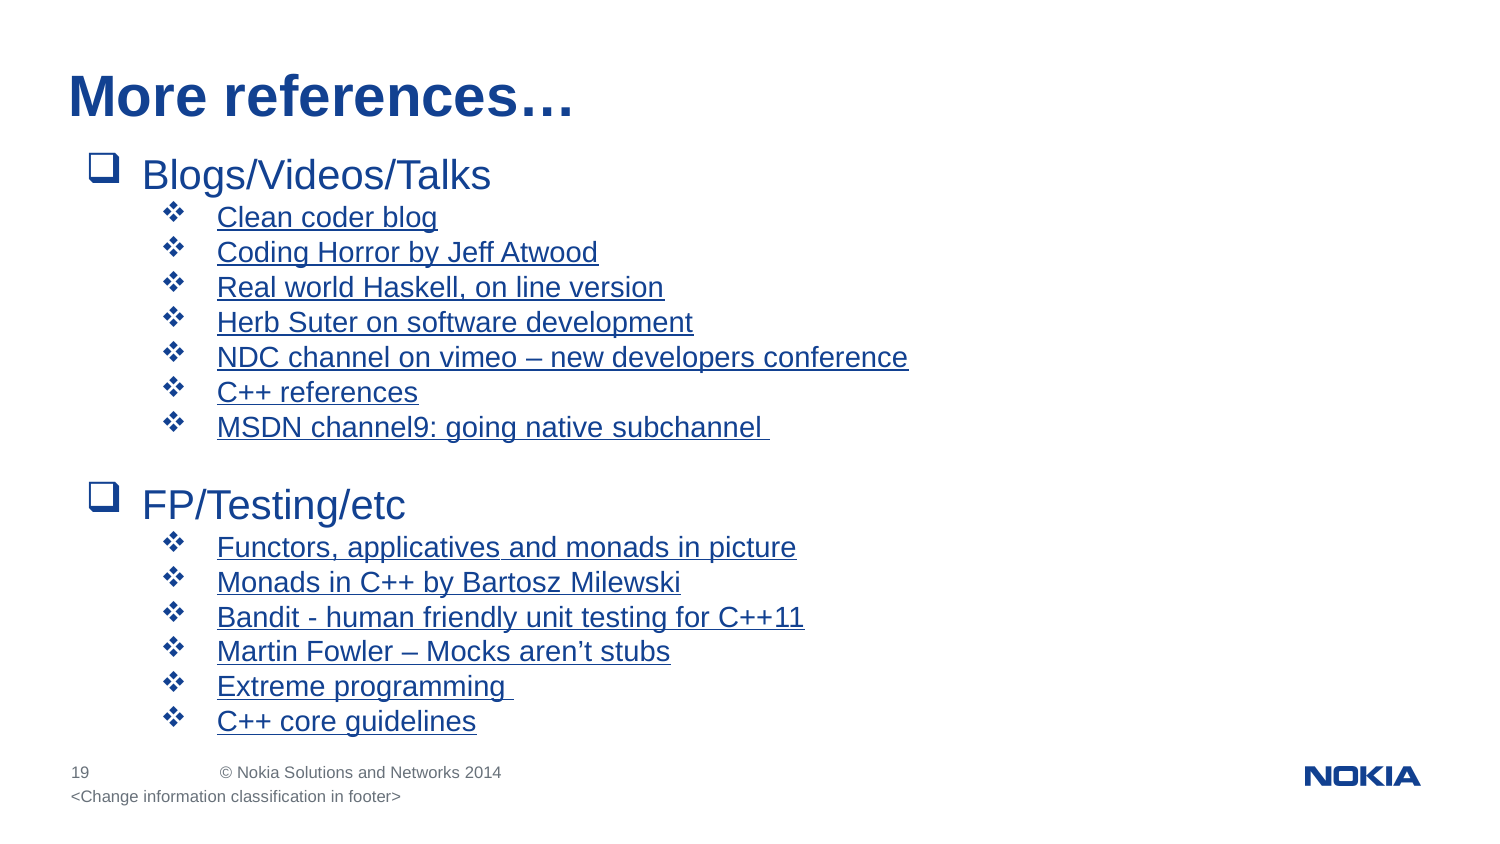

# More references…
Blogs/Videos/Talks
Clean coder blog
Coding Horror by Jeff Atwood
Real world Haskell, on line version
Herb Suter on software development
NDC channel on vimeo – new developers conference
C++ references
MSDN channel9: going native subchannel

FP/Testing/etc
Functors, applicatives and monads in picture
Monads in C++ by Bartosz Milewski
Bandit - human friendly unit testing for C++11
Martin Fowler – Mocks aren’t stubs
Extreme programming
C++ core guidelines

<Change information classification in footer>